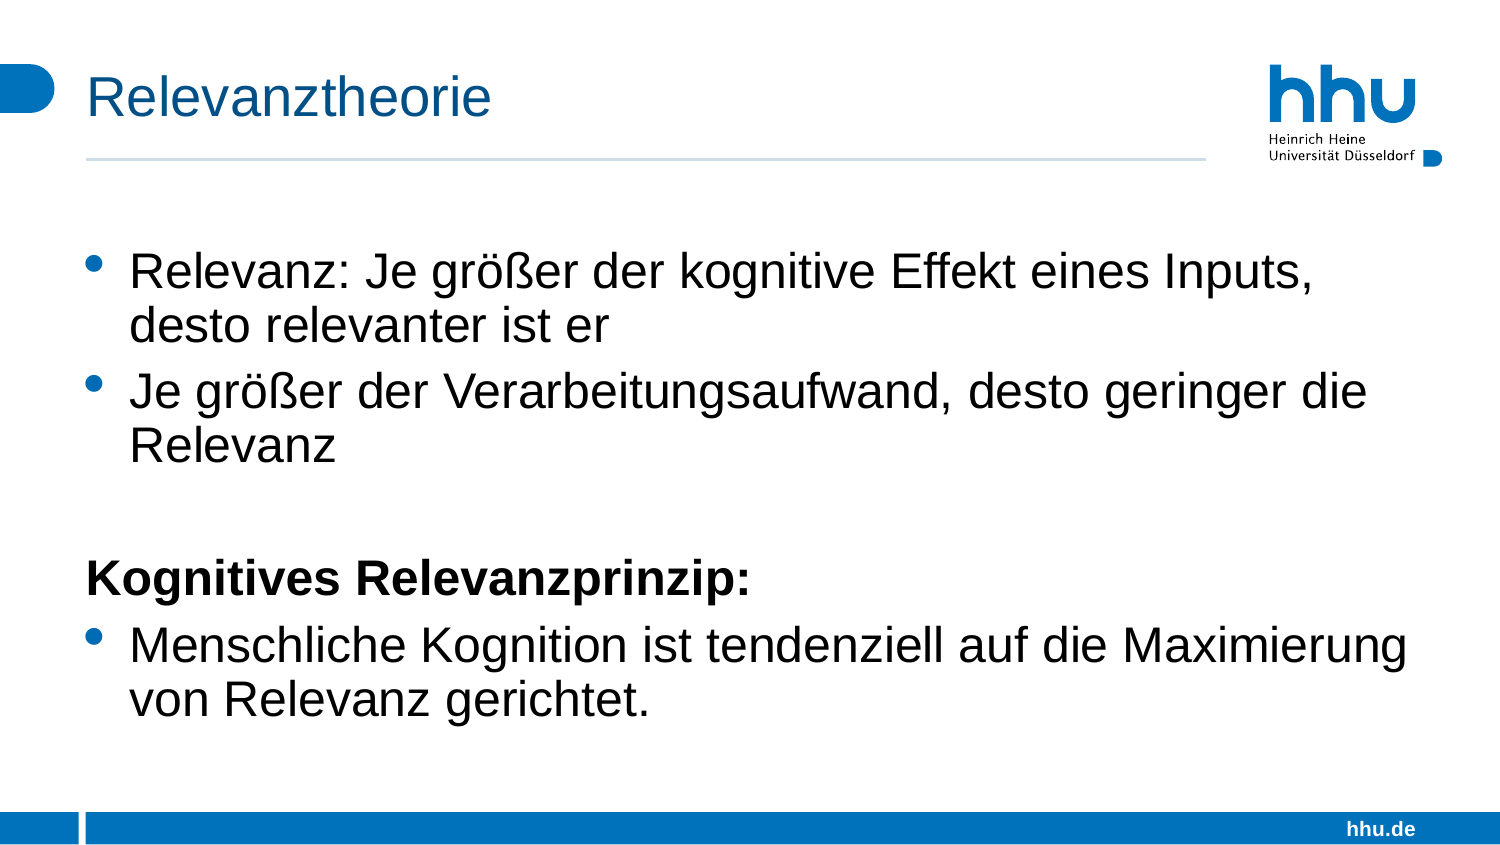

# Relevanztheorie
Relevanz: Je größer der kognitive Effekt eines Inputs, desto relevanter ist er
Je größer der Verarbeitungsaufwand, desto geringer die Relevanz

Kognitives Relevanzprinzip:
Menschliche Kognition ist tendenziell auf die Maximierung von Relevanz gerichtet.